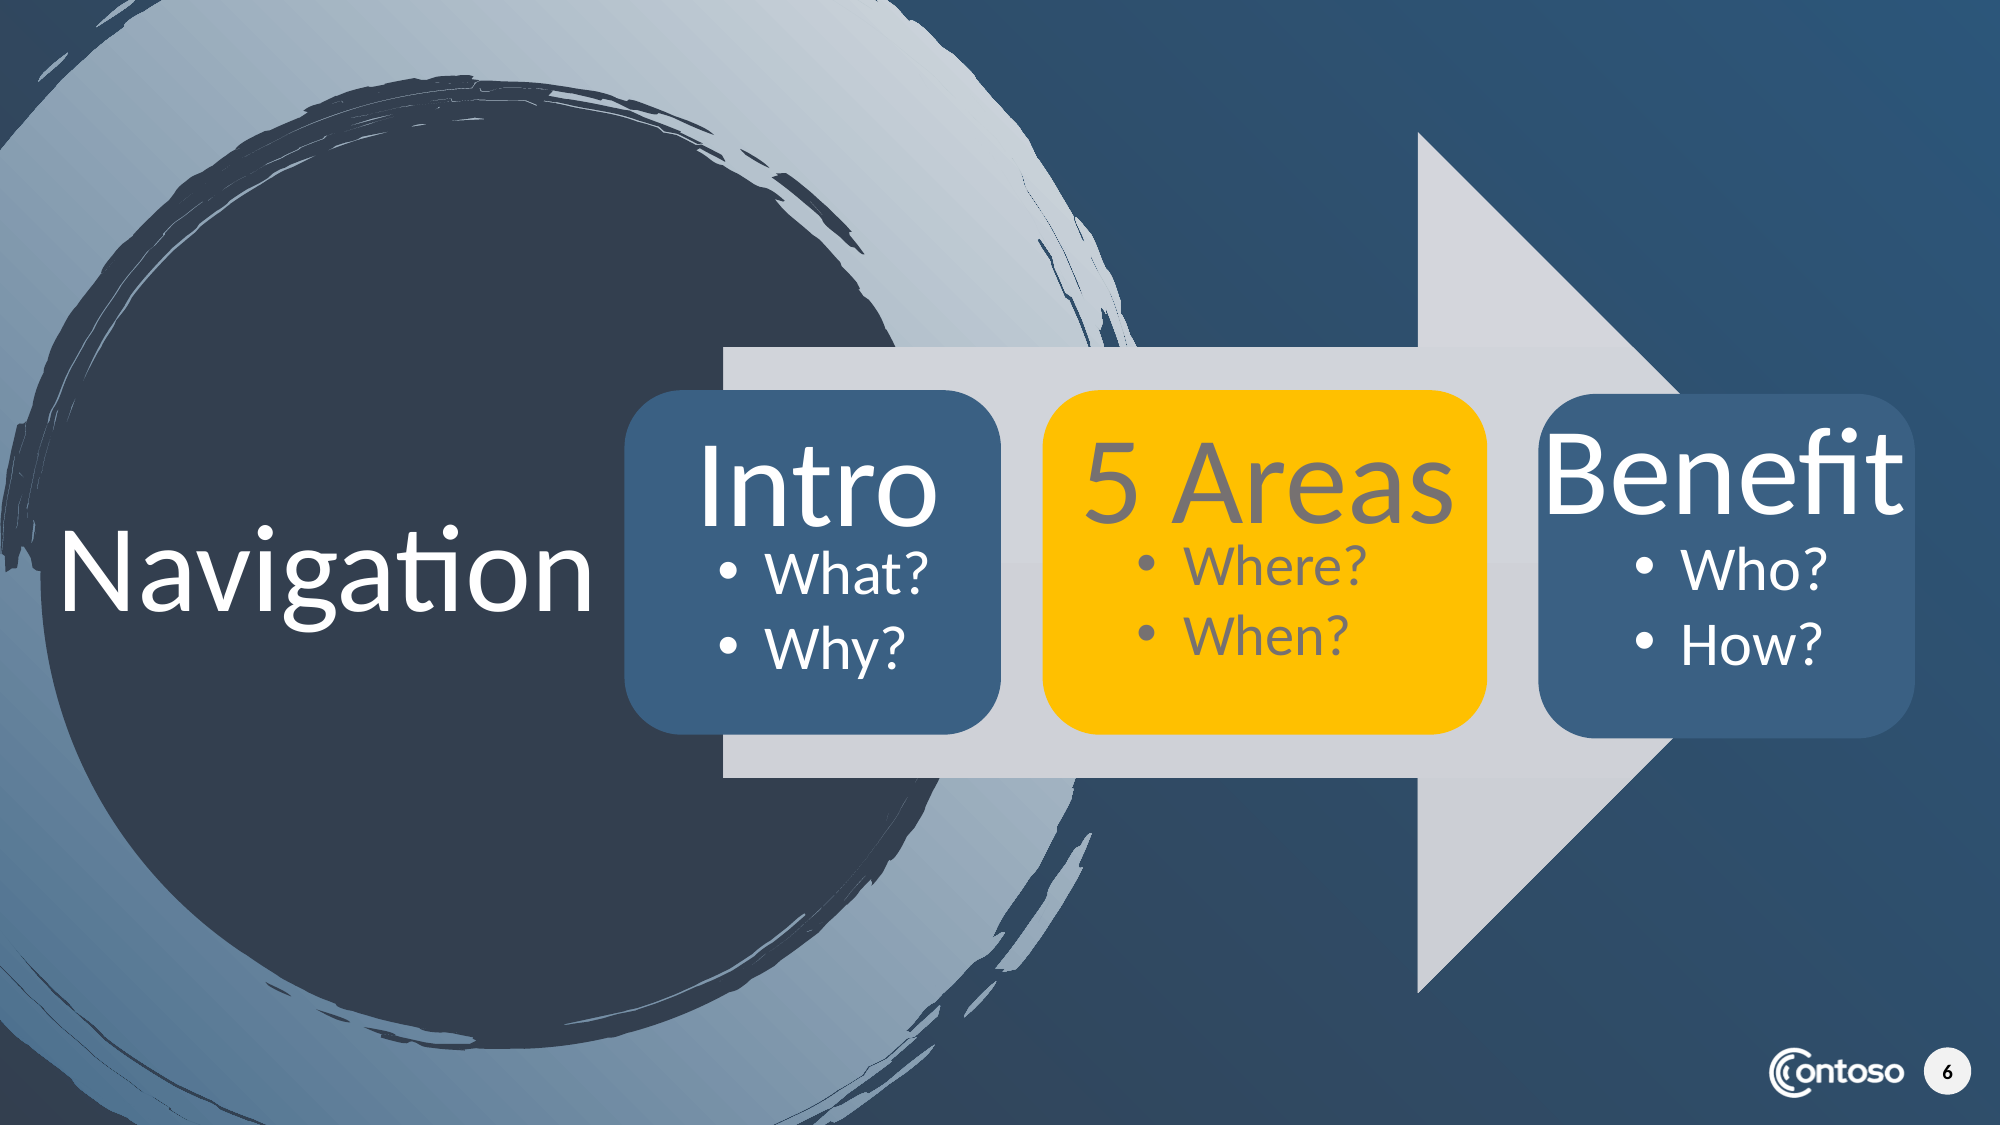

Benefit
5 Areas
Intro
Navigation
Where?
When?
Who?
How?
What?
Why?
6